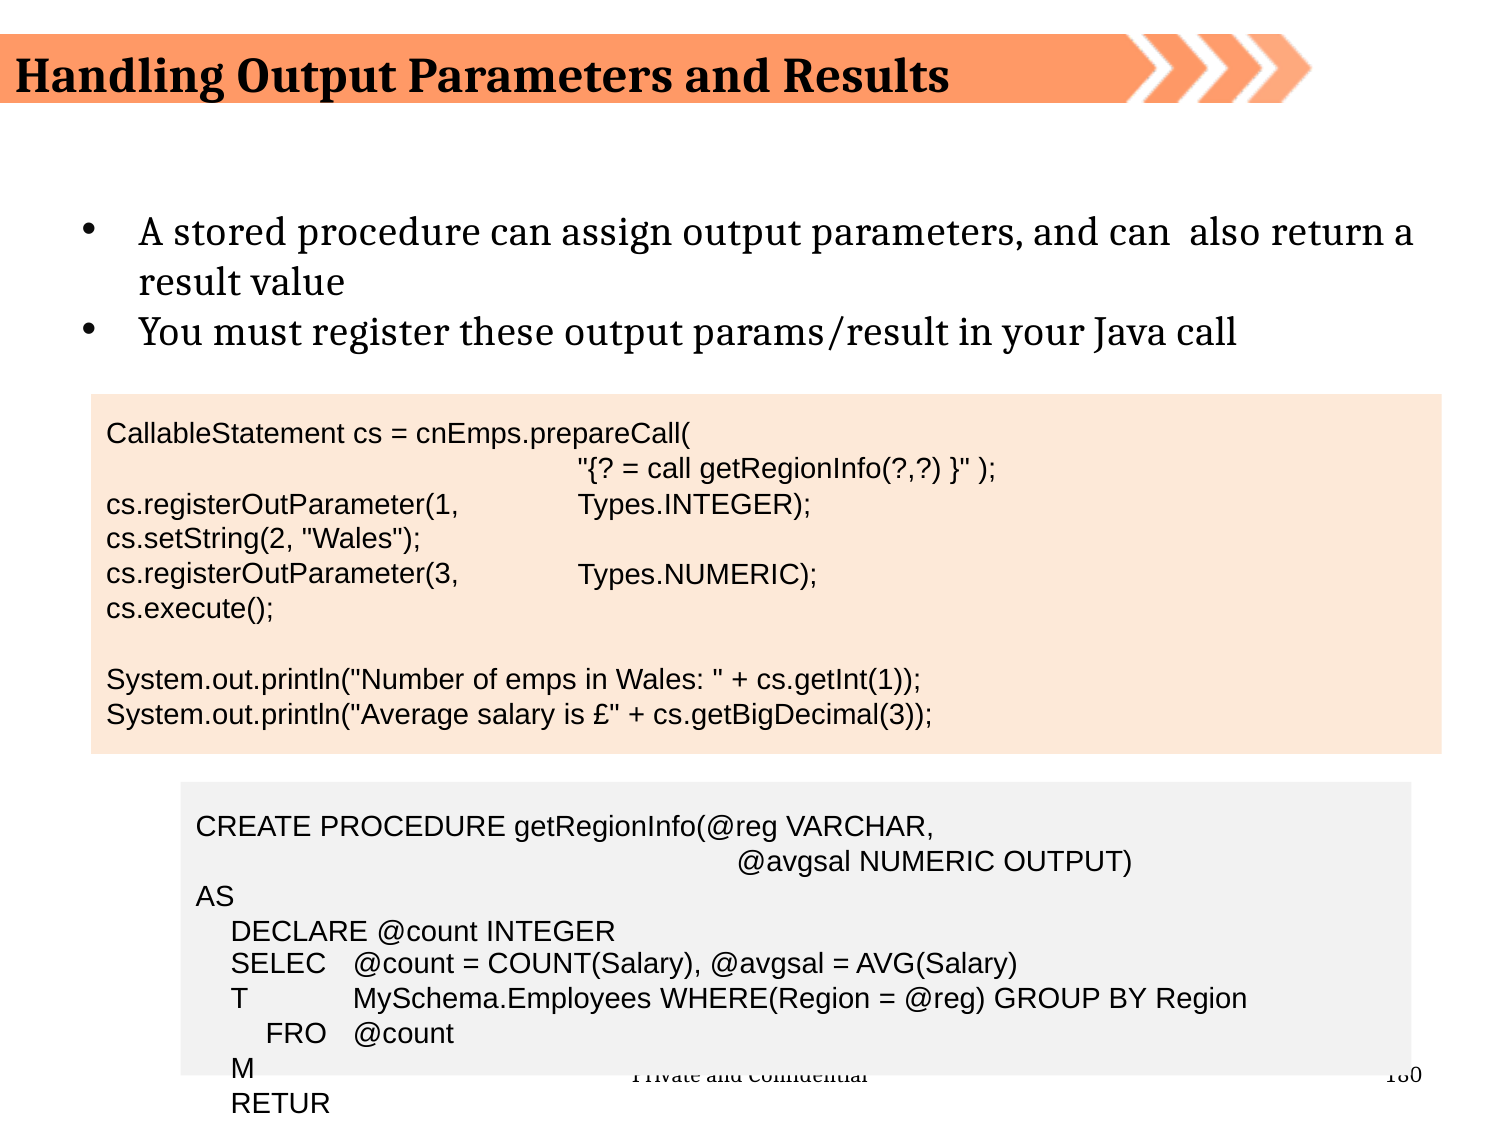

Handling Output Parameters and Results
A stored procedure can assign output parameters, and can  also return a result value
You must register these output params/result in your Java call

CallableStatement cs = cnEmps.prepareCall(
"{? = call getRegionInfo(?,?) }" );

cs.registerOutParameter(1,  cs.setString(2, "Wales");  cs.registerOutParameter(3,  cs.execute();
Types.INTEGER);
Types.NUMERIC);
System.out.println("Number of emps in Wales: " + cs.getInt(1));  System.out.println("Average salary is £" + cs.getBigDecimal(3));

CREATE PROCEDURE getRegionInfo(@reg VARCHAR,
@avgsal NUMERIC OUTPUT)
AS
DECLARE @count INTEGER

SELECT
FROM  RETURN
@count = COUNT(Salary), @avgsal = AVG(Salary)  MySchema.Employees WHERE(Region = @reg) GROUP BY Region
@count